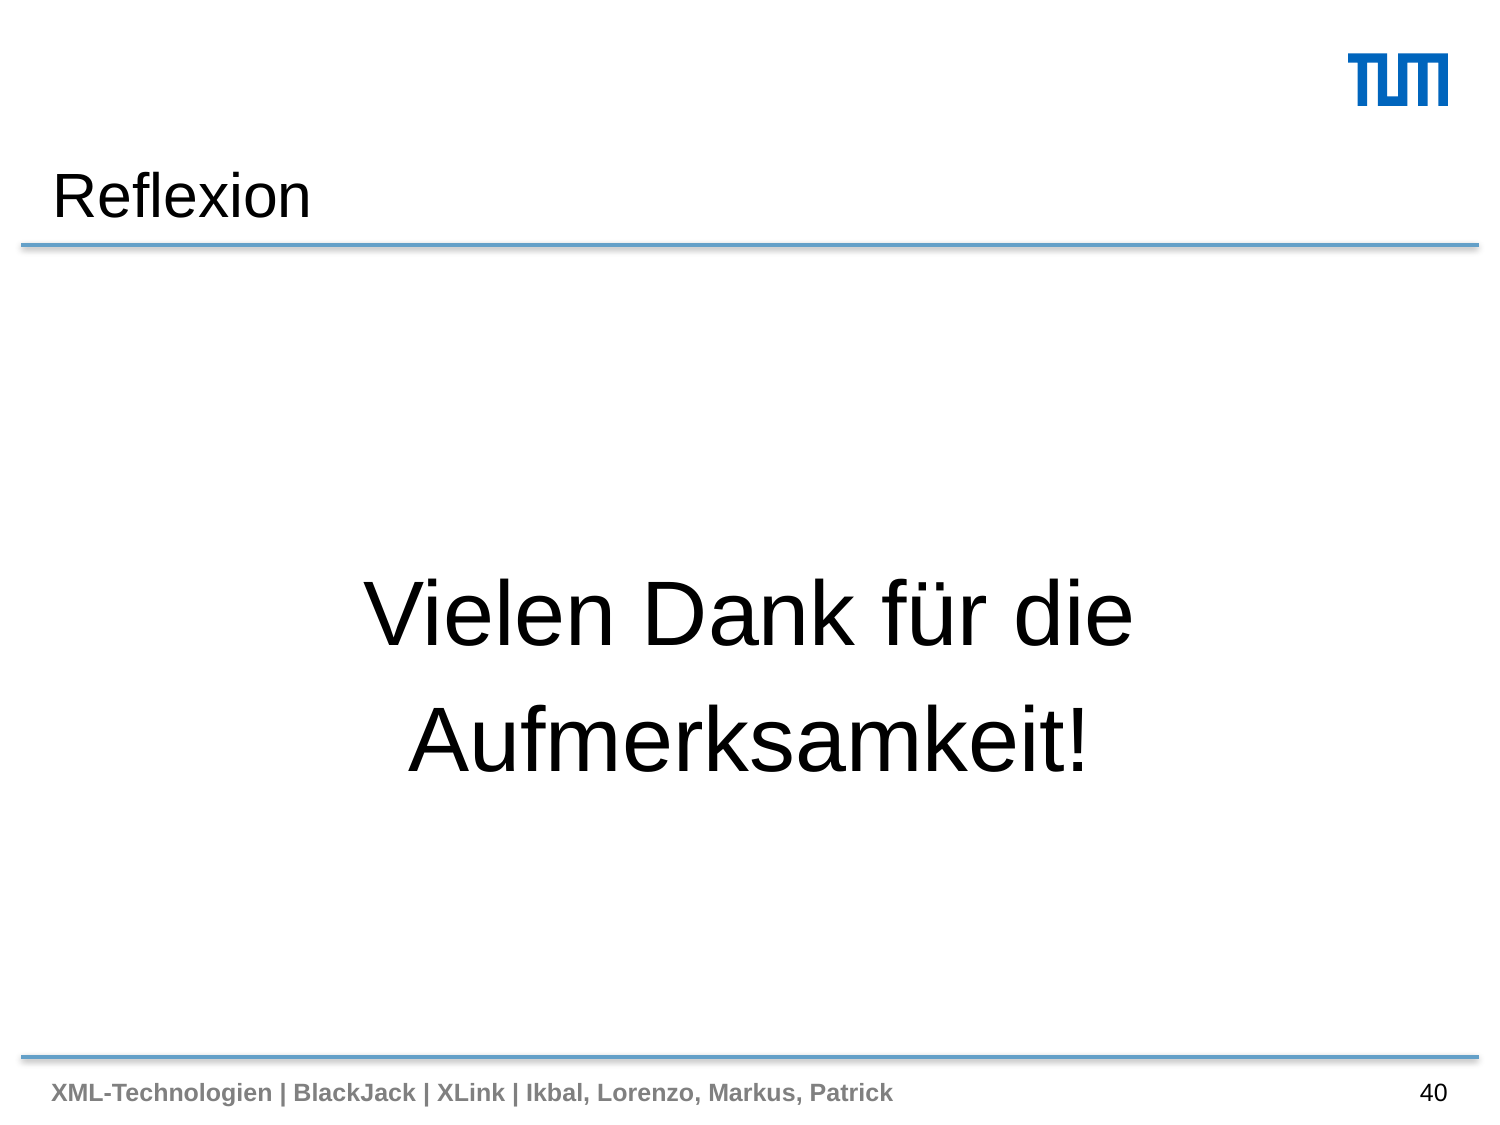

# Reflexion

Vielen Dank für die Aufmerksamkeit!
XML-Technologien | BlackJack | XLink | Ikbal, Lorenzo, Markus, Patrick
40